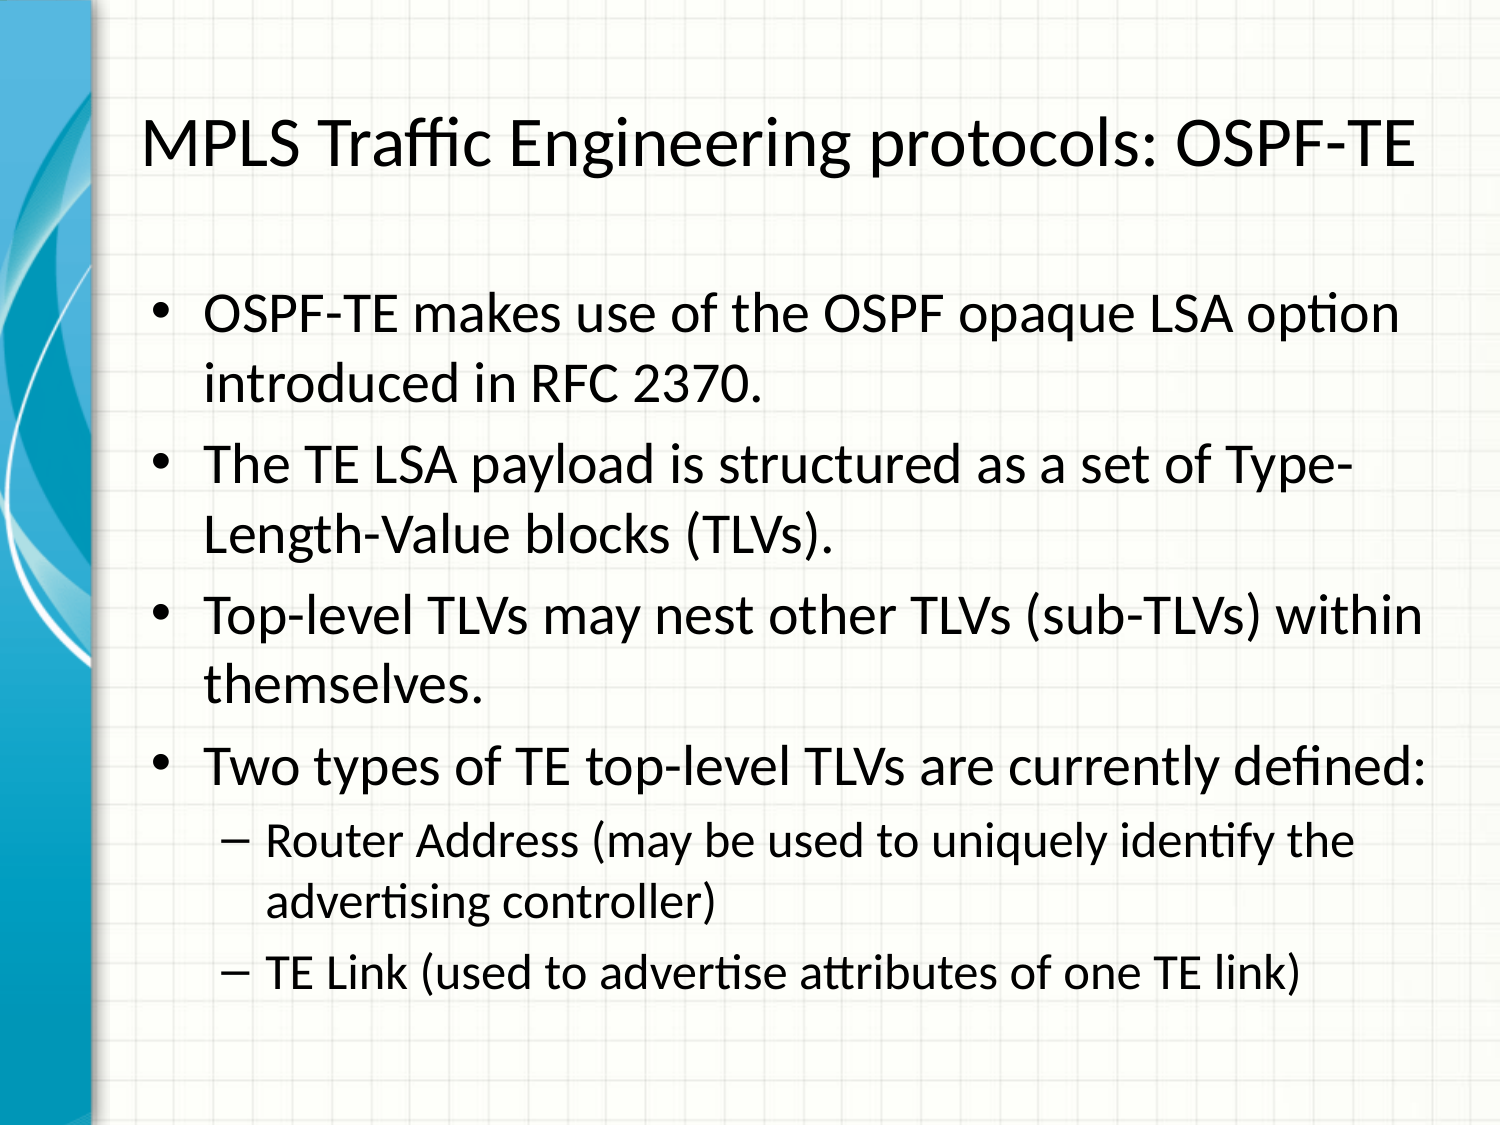

# MPLS Traffic Engineering protocols: OSPF-TE
OSPF-TE makes use of the OSPF opaque LSA option introduced in RFC 2370.
The TE LSA payload is structured as a set of Type-Length-Value blocks (TLVs).
Top-level TLVs may nest other TLVs (sub-TLVs) within themselves.
Two types of TE top-level TLVs are currently defined:
Router Address (may be used to uniquely identify the advertising controller)
TE Link (used to advertise attributes of one TE link)